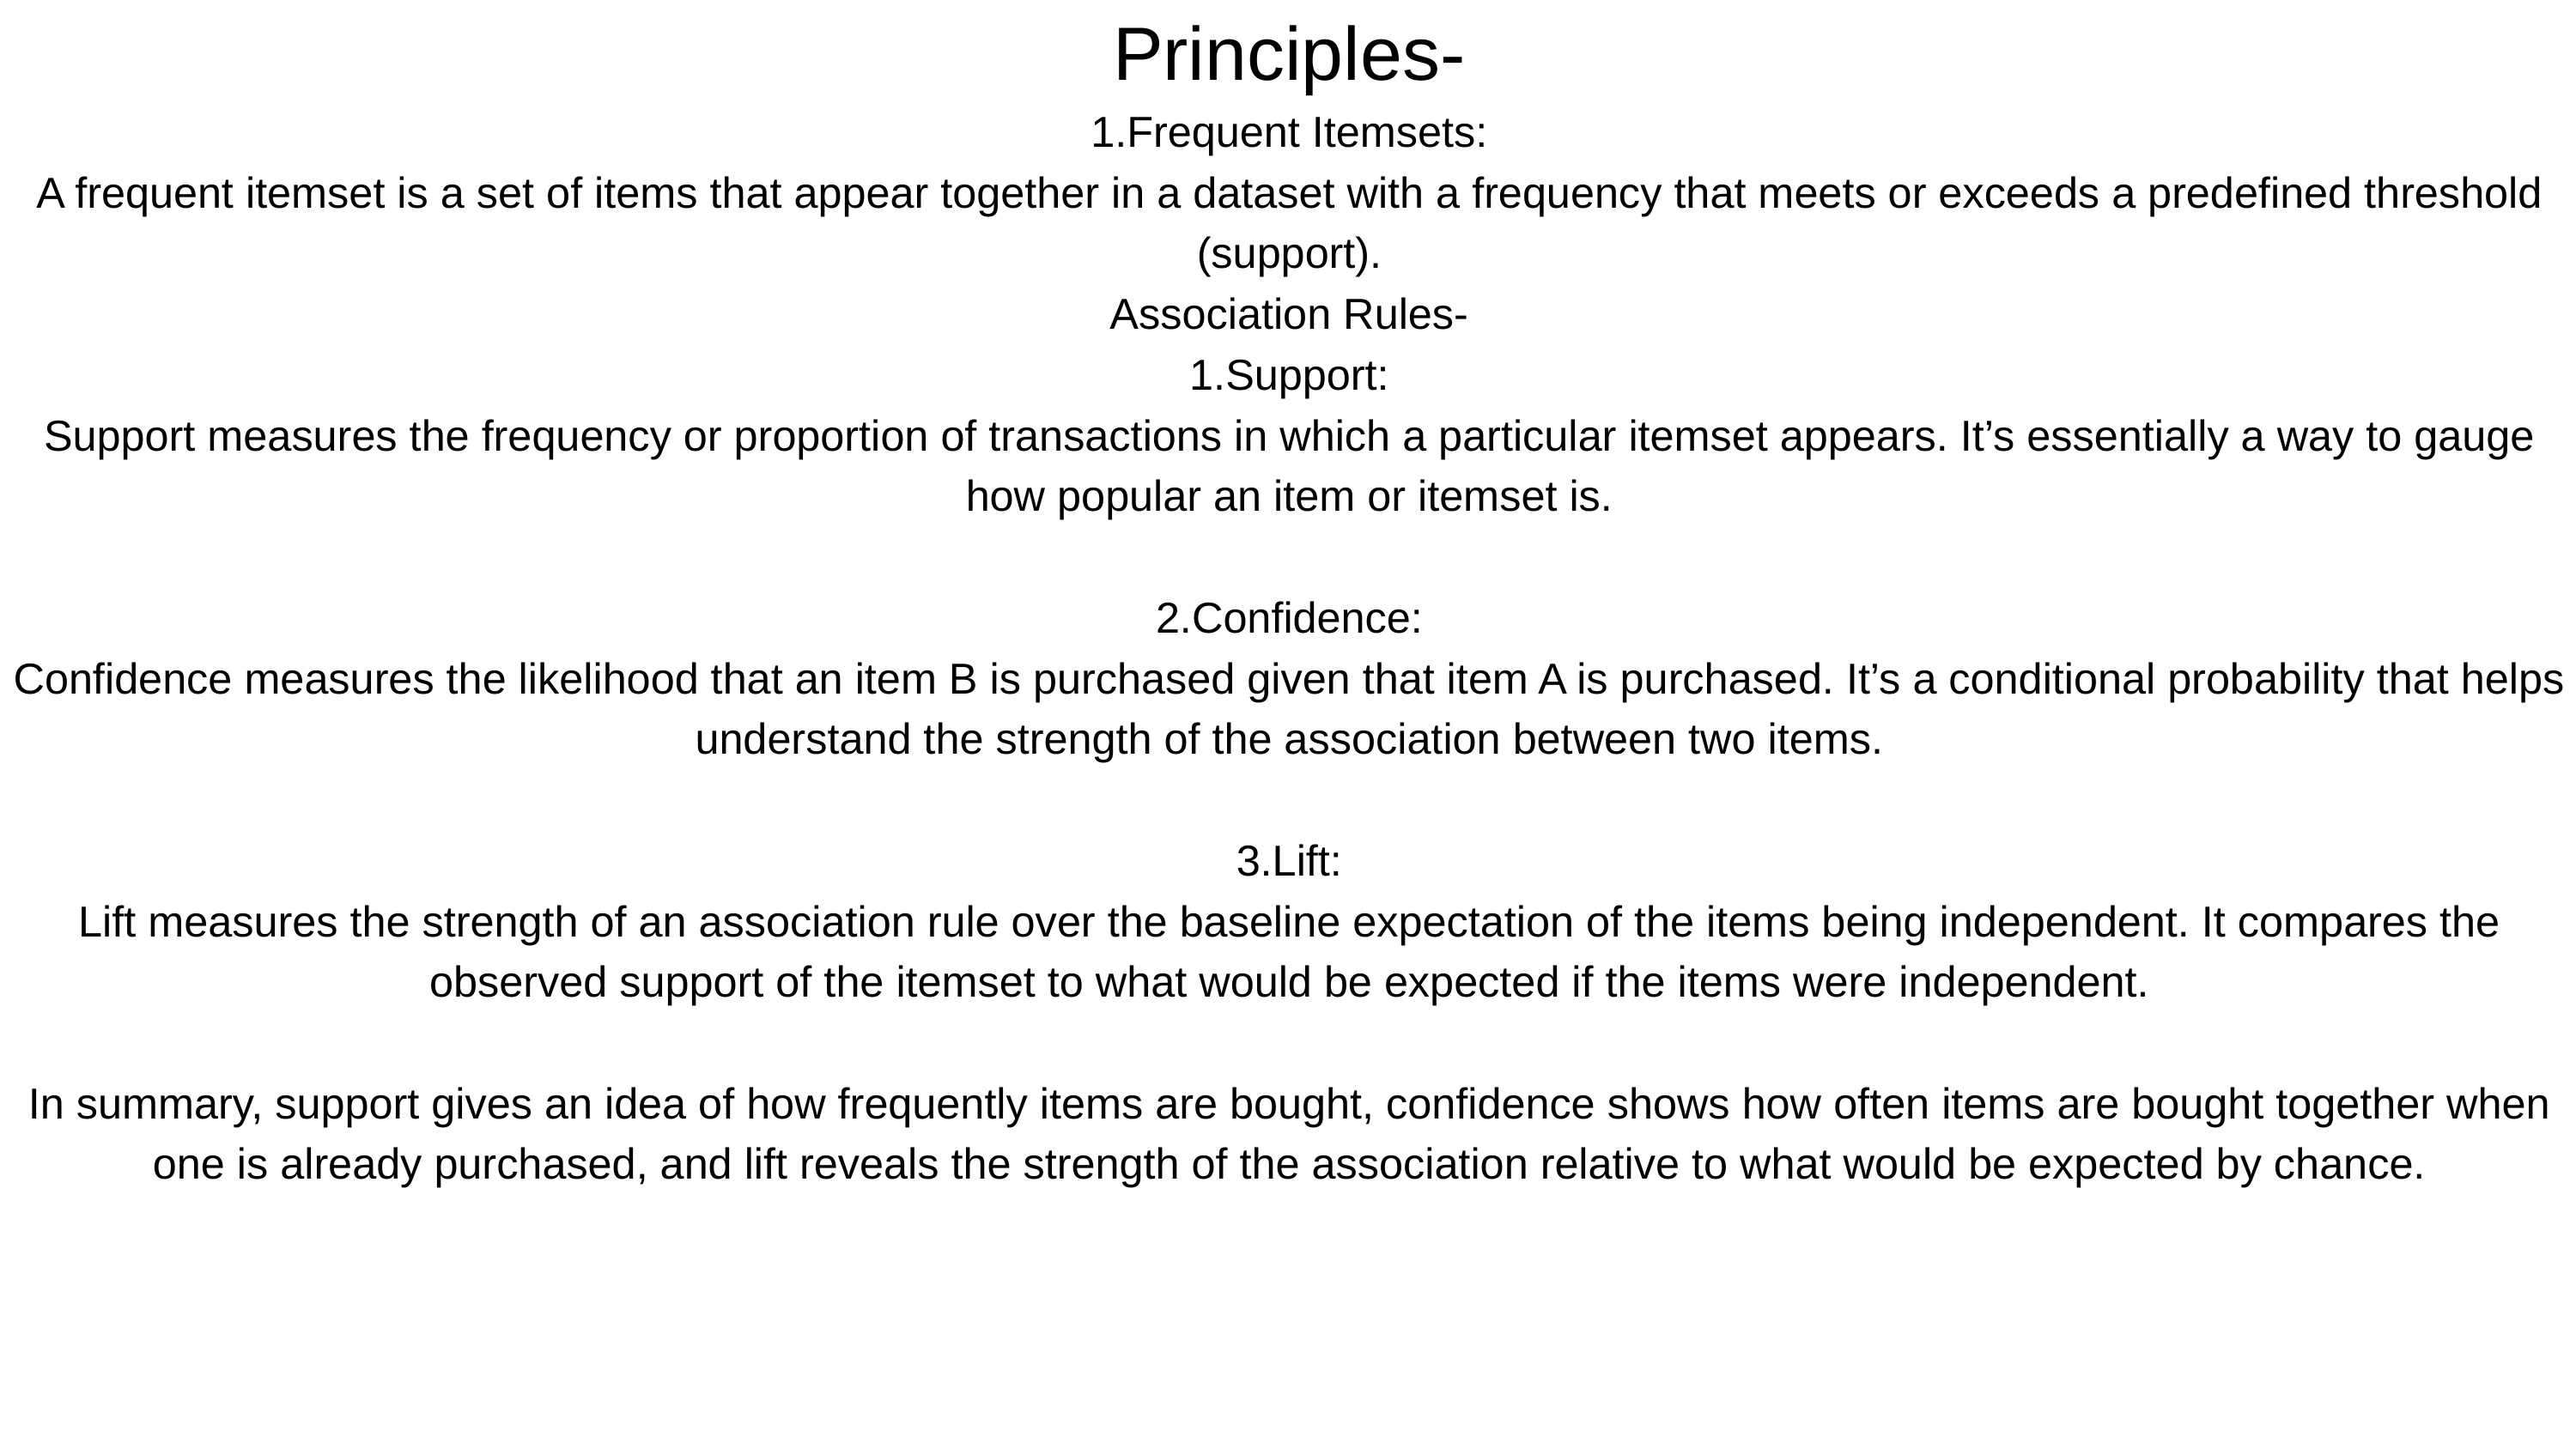

Principles-
1.Frequent Itemsets:
A frequent itemset is a set of items that appear together in a dataset with a frequency that meets or exceeds a predefined threshold (support).
Association Rules-
1.Support:
Support measures the frequency or proportion of transactions in which a particular itemset appears. It’s essentially a way to gauge how popular an item or itemset is.

2.Confidence:
Confidence measures the likelihood that an item B is purchased given that item A is purchased. It’s a conditional probability that helps understand the strength of the association between two items.

3.Lift:
Lift measures the strength of an association rule over the baseline expectation of the items being independent. It compares the observed support of the itemset to what would be expected if the items were independent.

In summary, support gives an idea of how frequently items are bought, confidence shows how often items are bought together when one is already purchased, and lift reveals the strength of the association relative to what would be expected by chance.